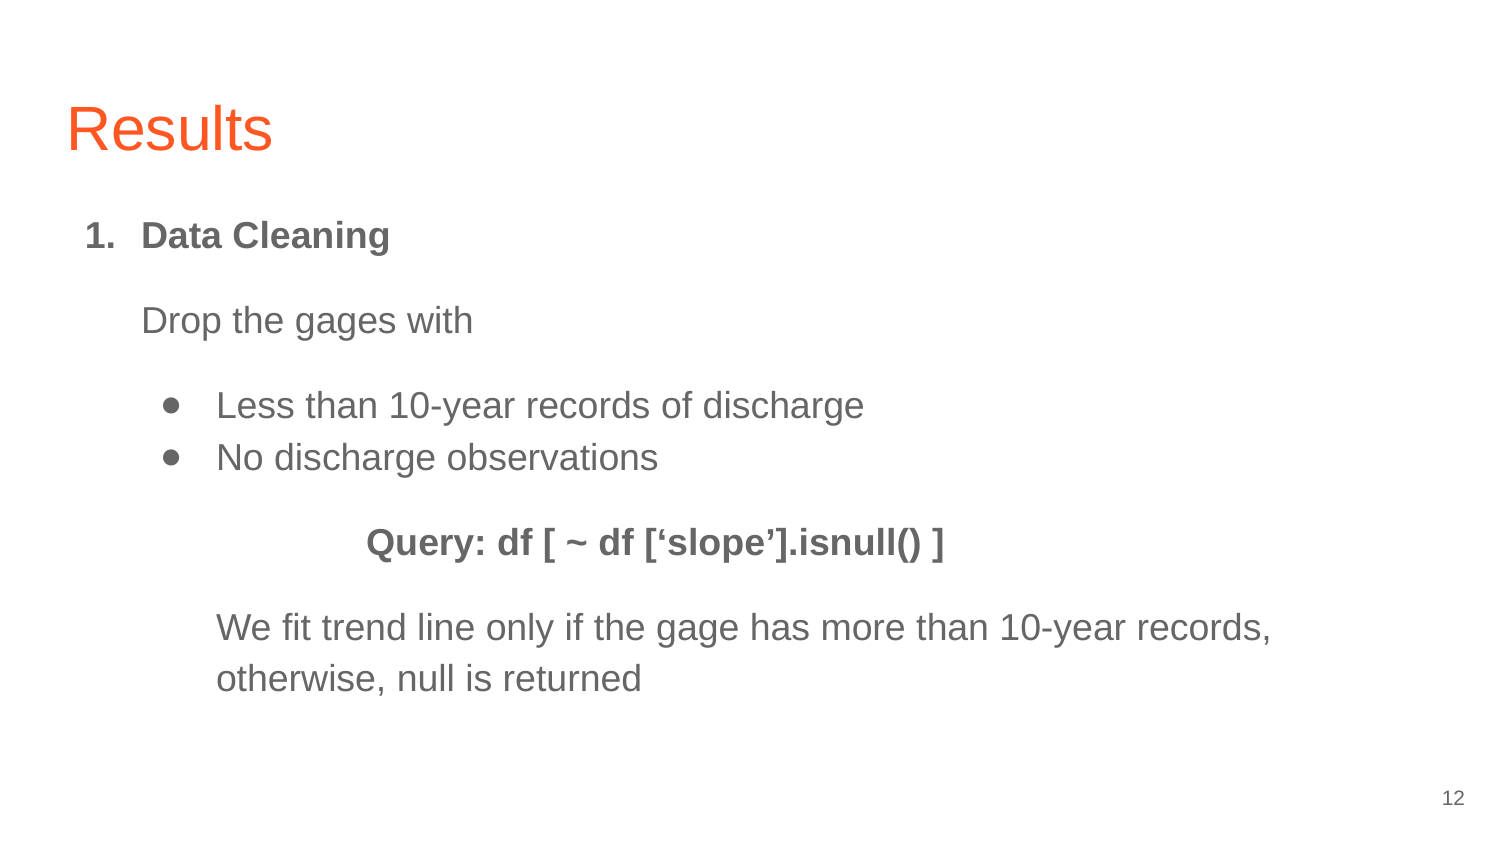

# Results
Data Cleaning
Drop the gages with
Less than 10-year records of discharge
No discharge observations
		Query: df [ ~ df [‘slope’].isnull() ]
We fit trend line only if the gage has more than 10-year records, otherwise, null is returned

12